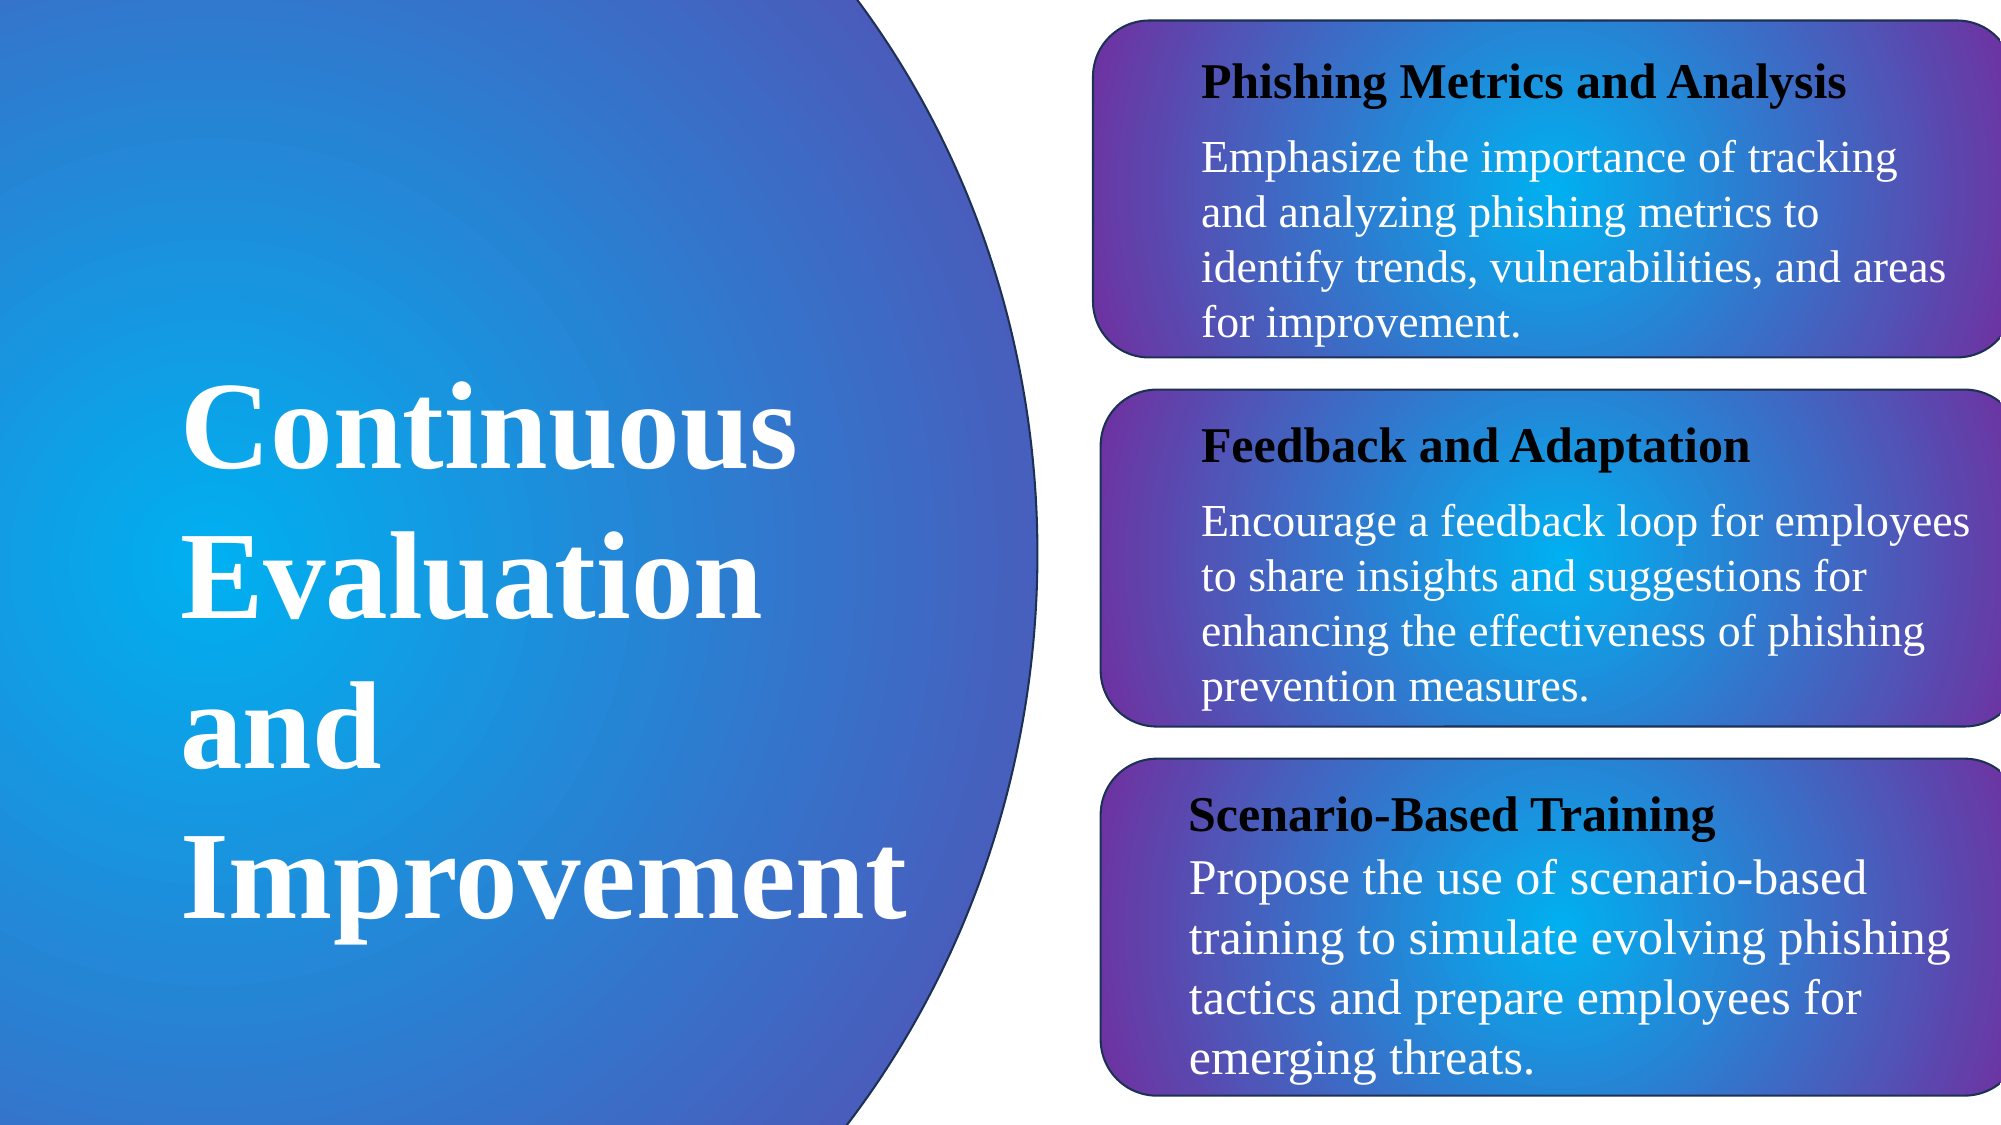

Phishing Metrics and Analysis
Emphasize the importance of tracking and analyzing phishing metrics to identify trends, vulnerabilities, and areas for improvement.
Continuous Evaluation and Improvement

Feedback and Adaptation
Encourage a feedback loop for employees to share insights and suggestions for enhancing the effectiveness of phishing prevention measures.

Scenario-Based Training
Propose the use of scenario-based training to simulate evolving phishing tactics and prepare employees for emerging threats.